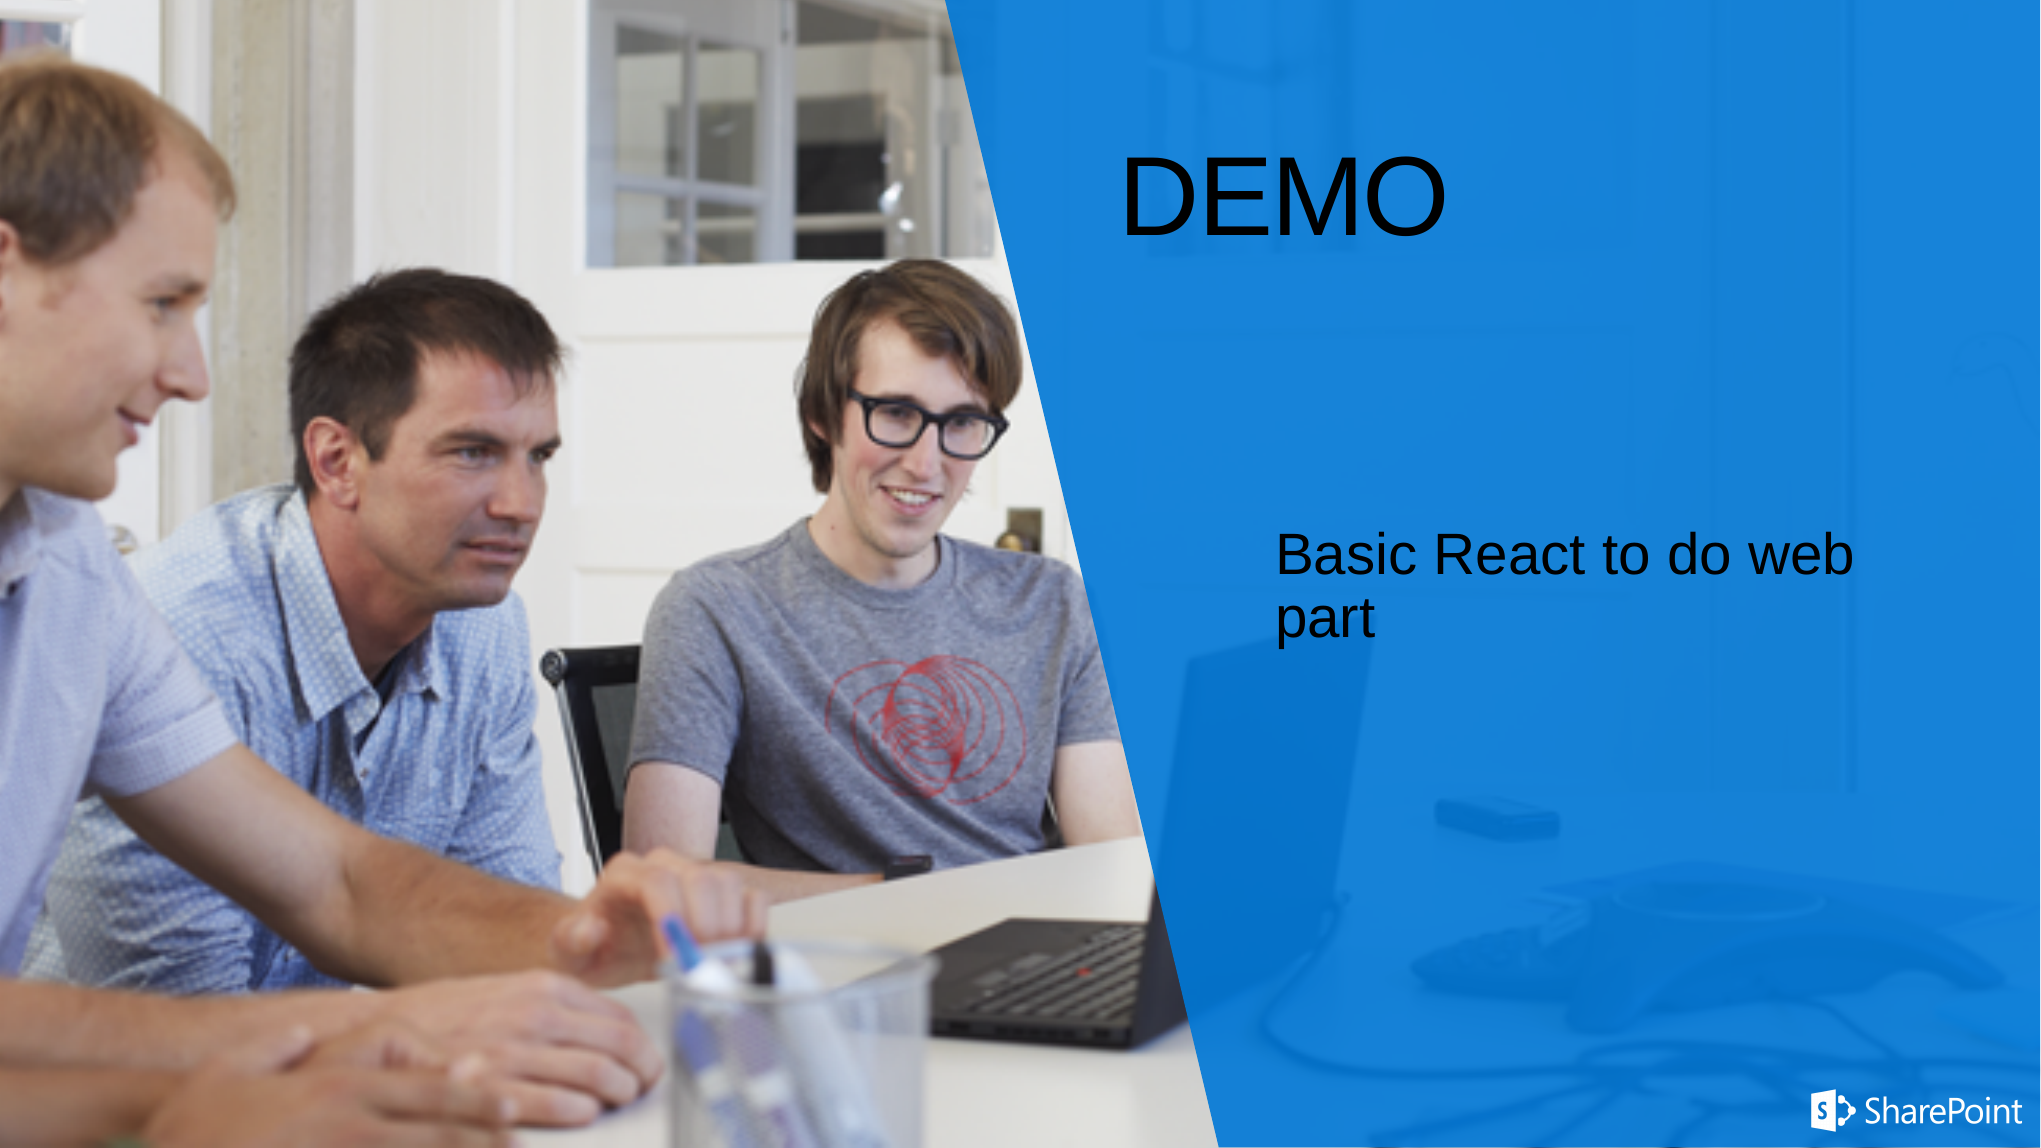

# DEMO
Basic React to do web part